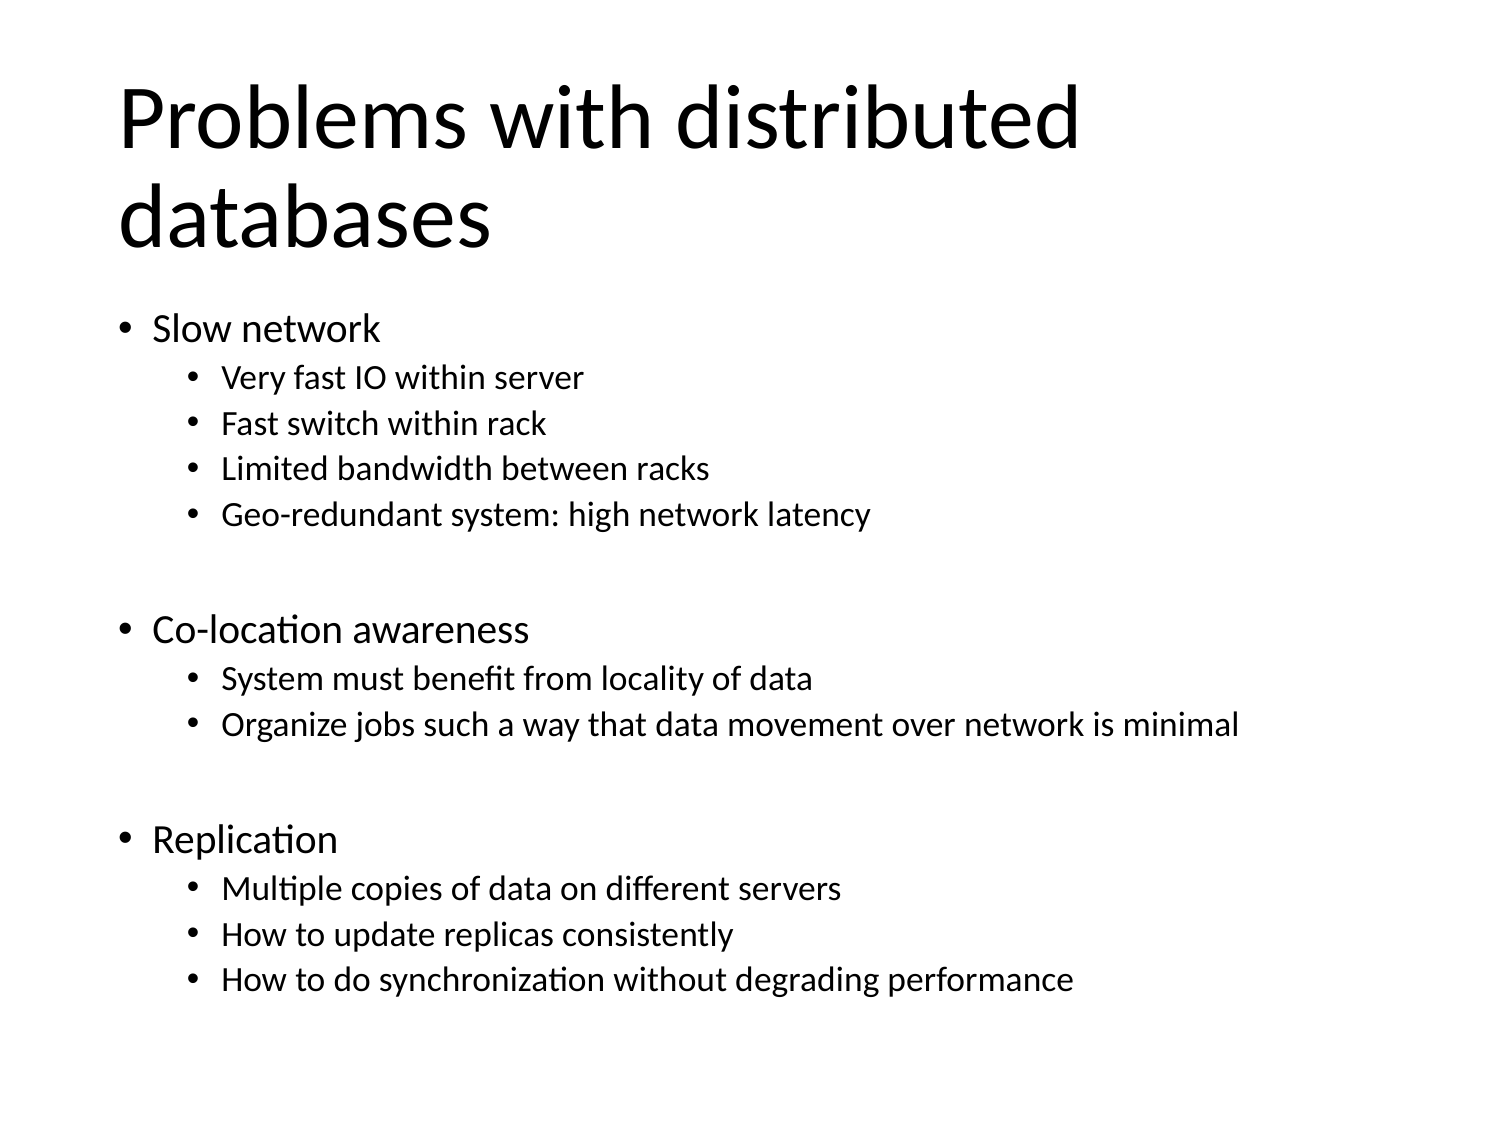

# Problems with distributed databases
Slow network
Very fast IO within server
Fast switch within rack
Limited bandwidth between racks
Geo-redundant system: high network latency

Co-location awareness
System must benefit from locality of data
Organize jobs such a way that data movement over network is minimal

Replication
Multiple copies of data on different servers
How to update replicas consistently
How to do synchronization without degrading performance